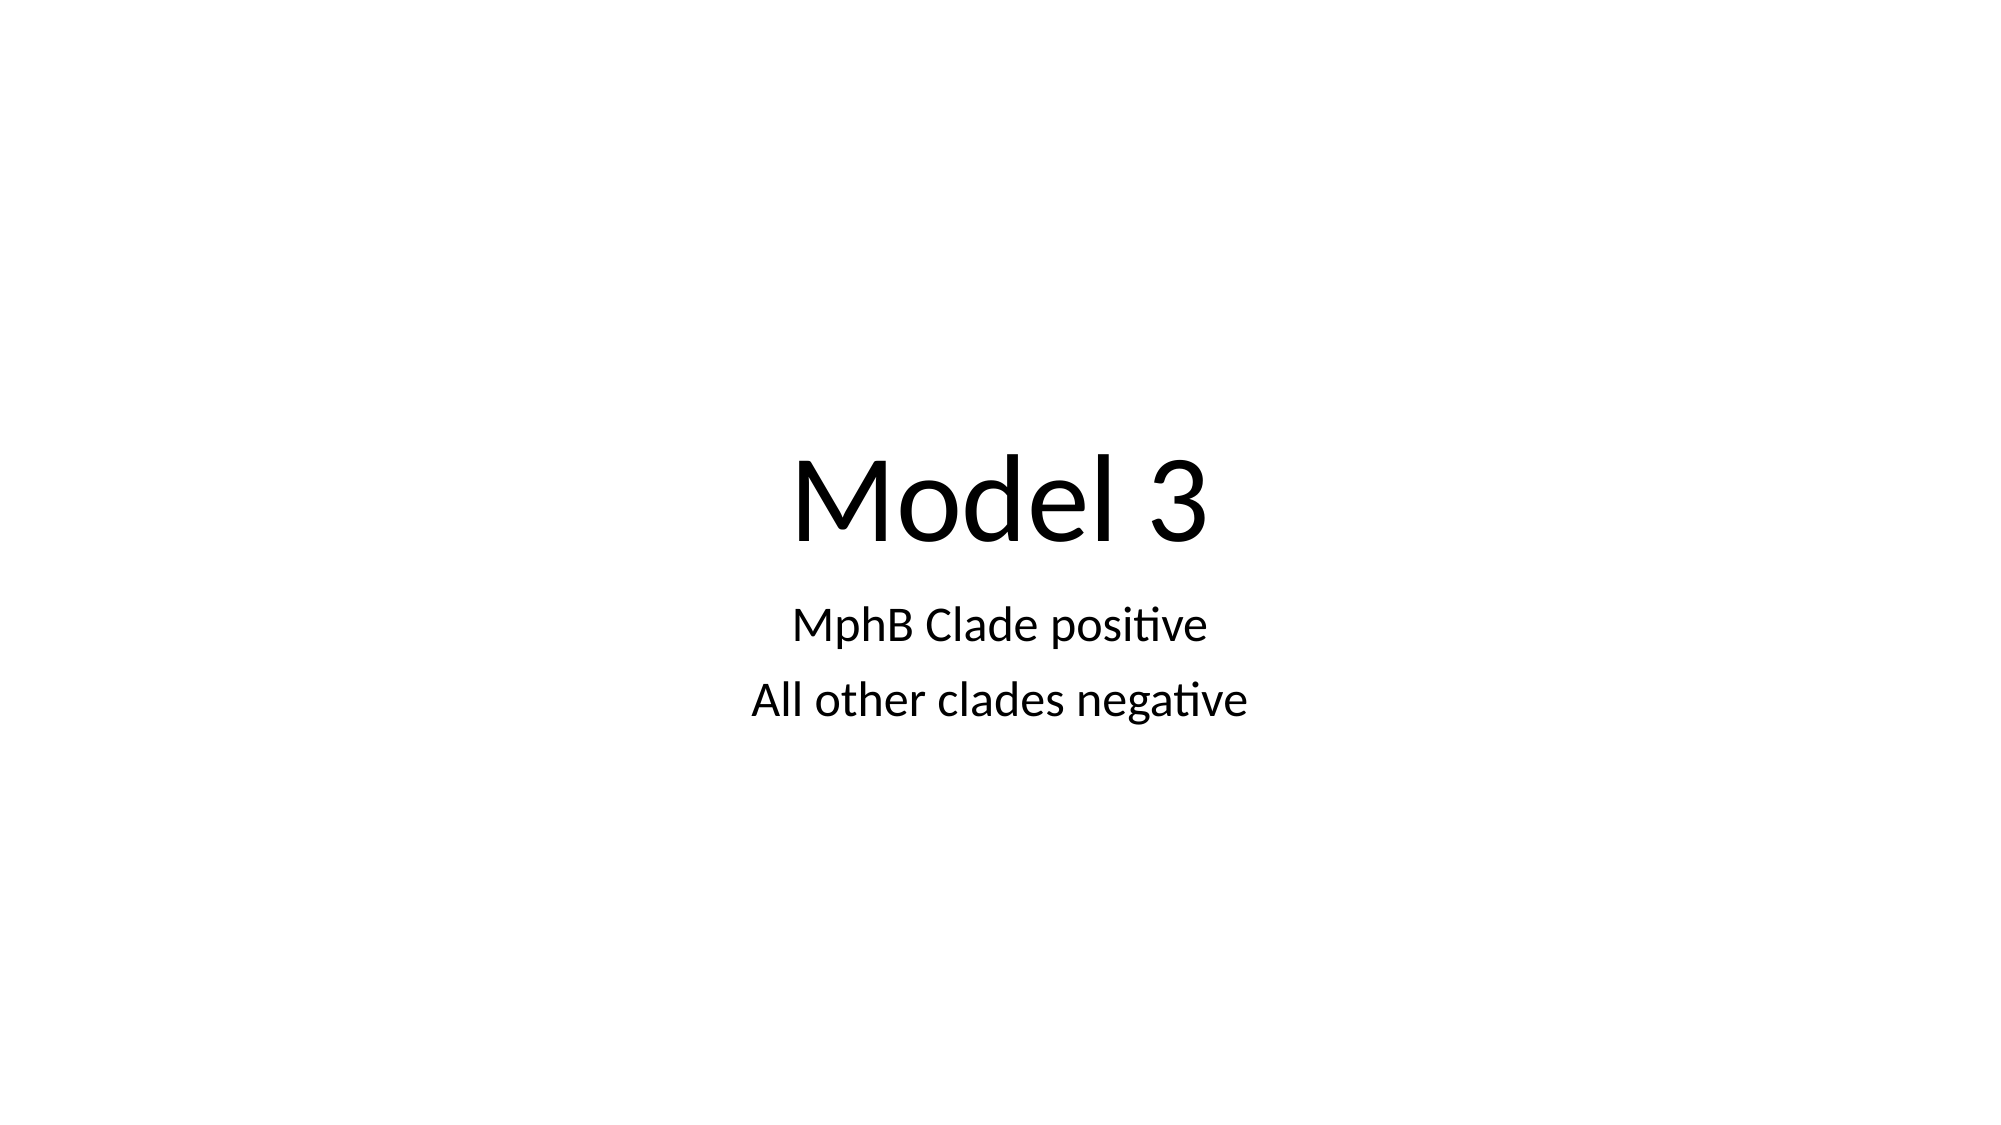

# Model 3
MphB Clade positive
All other clades negative